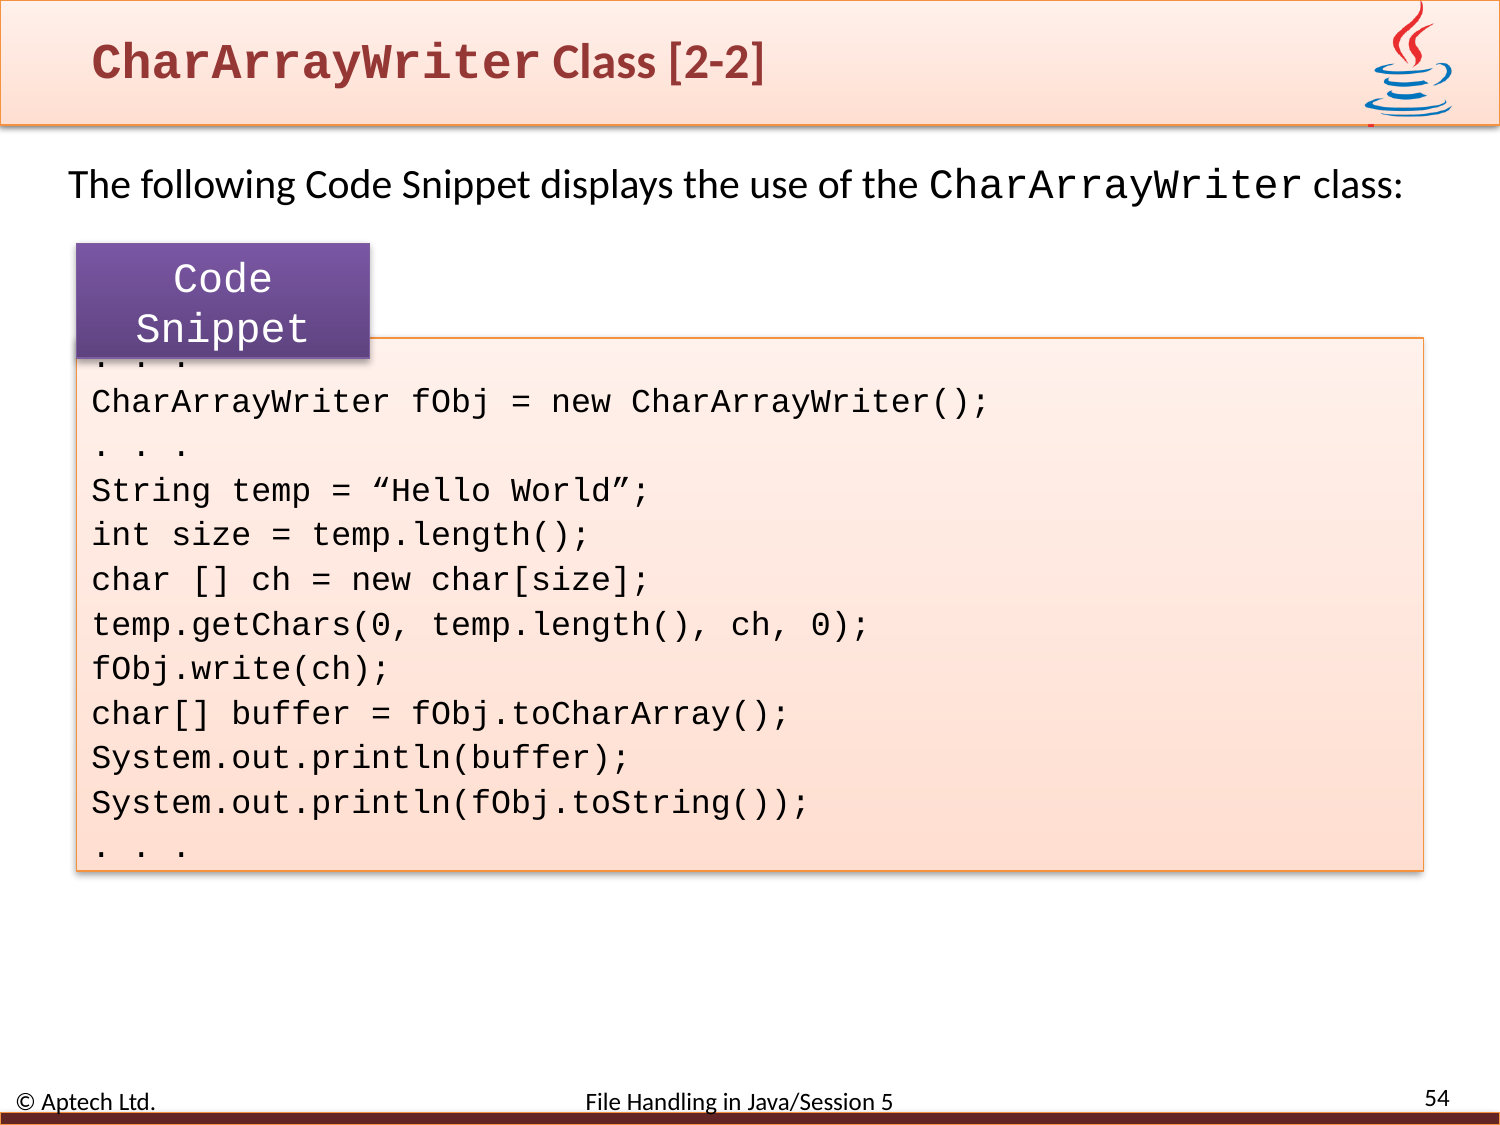

# CharArrayWriter Class [2-2]
The following Code Snippet displays the use of the CharArrayWriter class:
Code Snippet
. . .
CharArrayWriter fObj = new CharArrayWriter();
. . .
String temp = “Hello World”;
int size = temp.length();
char [] ch = new char[size];
temp.getChars(0, temp.length(), ch, 0);
fObj.write(ch);
char[] buffer = fObj.toCharArray();
System.out.println(buffer);
System.out.println(fObj.toString());
. . .
54
© Aptech Ltd.                                                                           File Handling in Java/Session 5